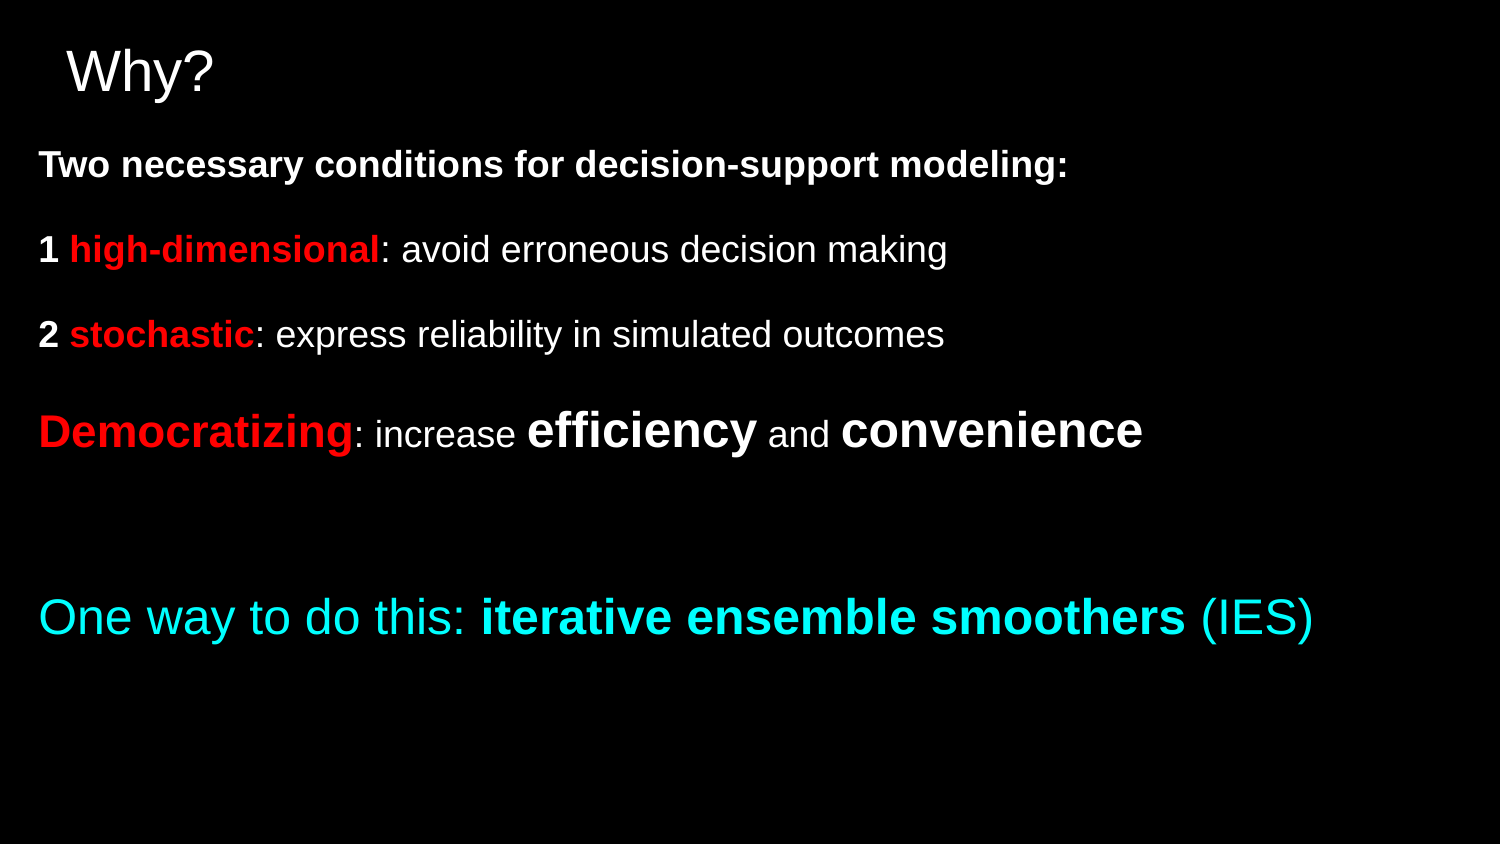

# Why?

Two necessary conditions for decision-support modeling:
1 high-dimensional: avoid erroneous decision making
2 stochastic: express reliability in simulated outcomes
Democratizing: increase efficiency and convenience

One way to do this: iterative ensemble smoothers (IES)